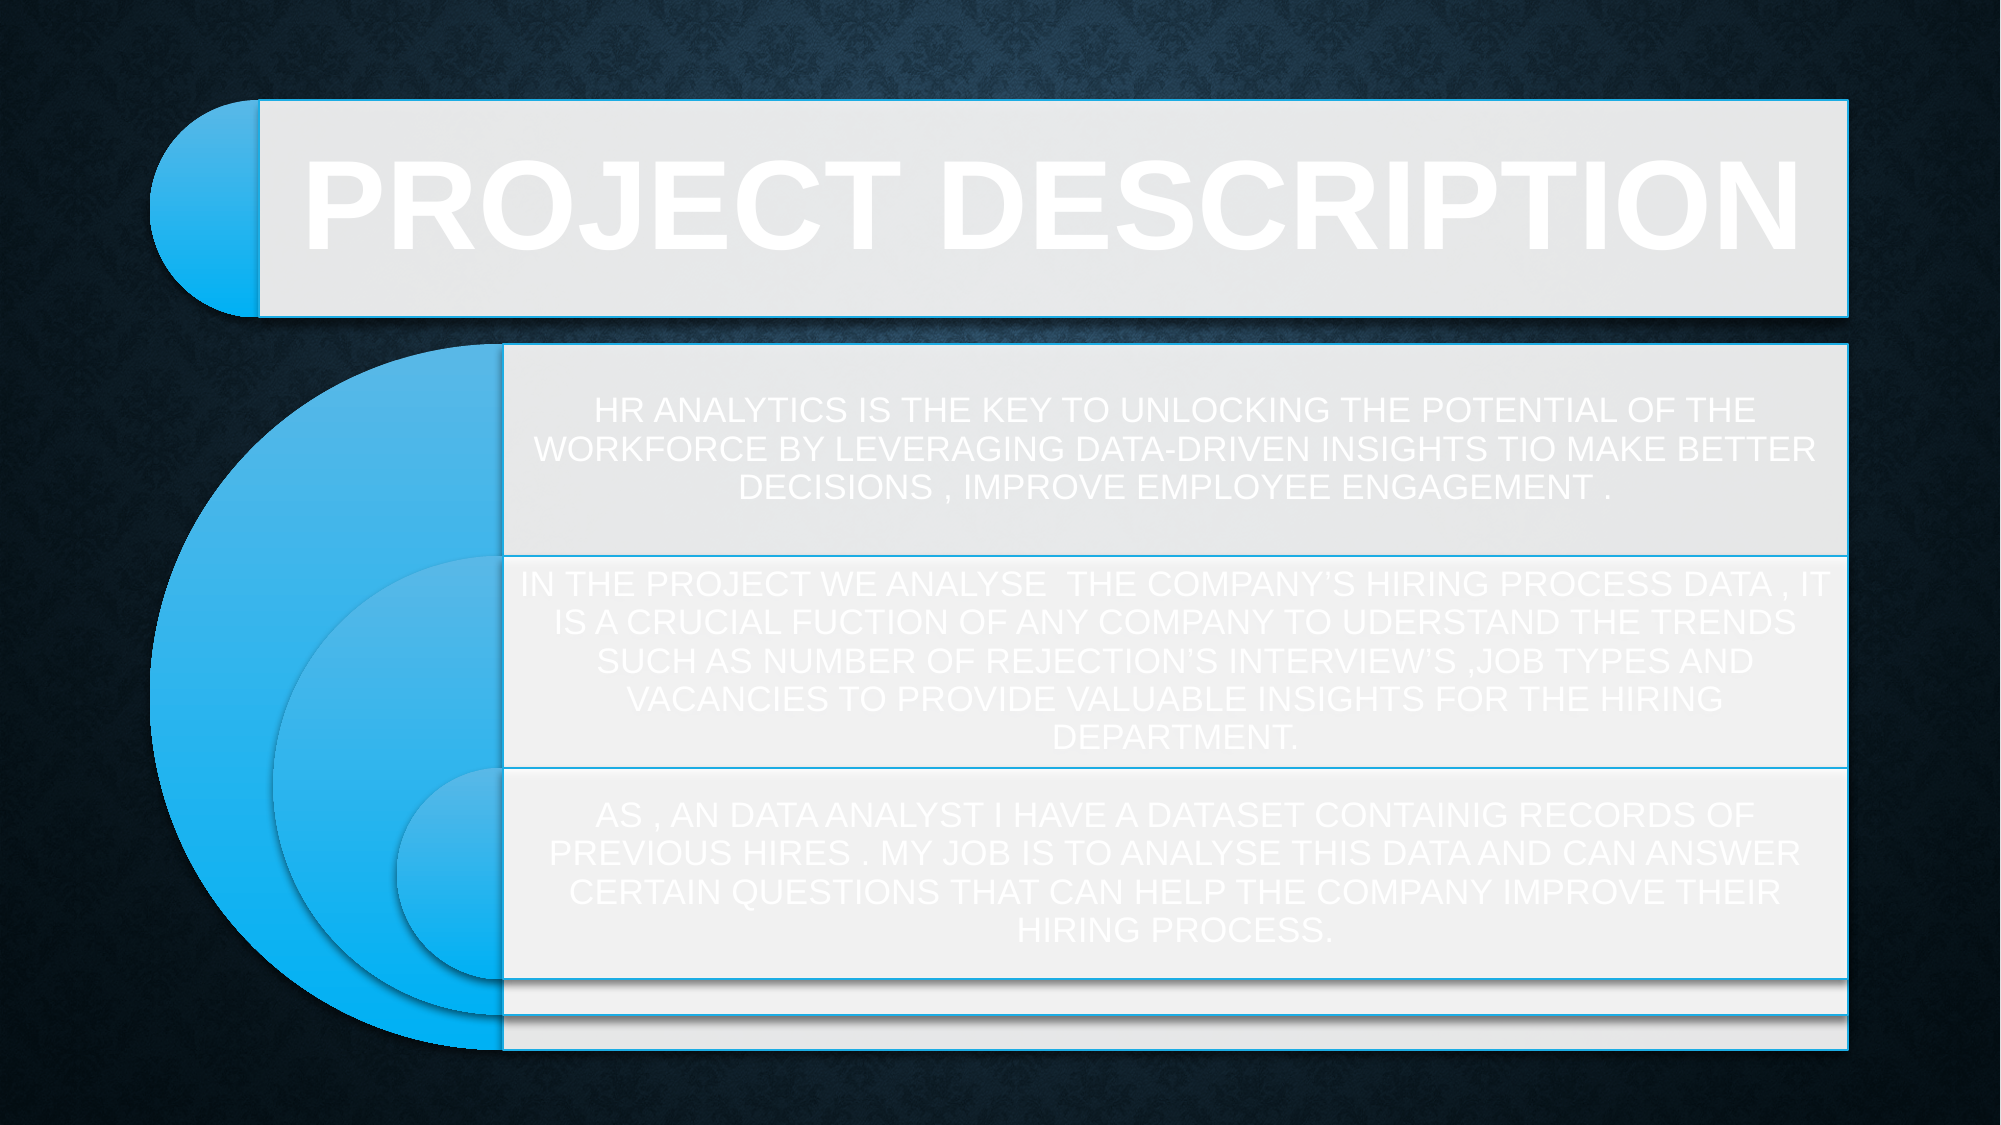

PROJECT DESCRIPTION
HR ANALYTICS IS THE KEY TO UNLOCKING THE POTENTIAL OF THE WORKFORCE BY LEVERAGING DATA-DRIVEN INSIGHTS TIO MAKE BETTER DECISIONS , IMPROVE EMPLOYEE ENGAGEMENT .
IN THE PROJECT WE ANALYSE  THE COMPANY’S HIRING PROCESS DATA , IT IS A CRUCIAL FUCTION OF ANY COMPANY TO UDERSTAND THE TRENDS SUCH AS NUMBER OF REJECTION’S INTERVIEW’S ,JOB TYPES AND VACANCIES TO PROVIDE VALUABLE INSIGHTS FOR THE HIRING DEPARTMENT.
AS , AN DATA ANALYST I HAVE A DATASET CONTAINIG RECORDS OF PREVIOUS HIRES . MY JOB IS TO ANALYSE THIS DATA AND CAN ANSWER CERTAIN QUESTIONS THAT CAN HELP THE COMPANY IMPROVE THEIR HIRING PROCESS.